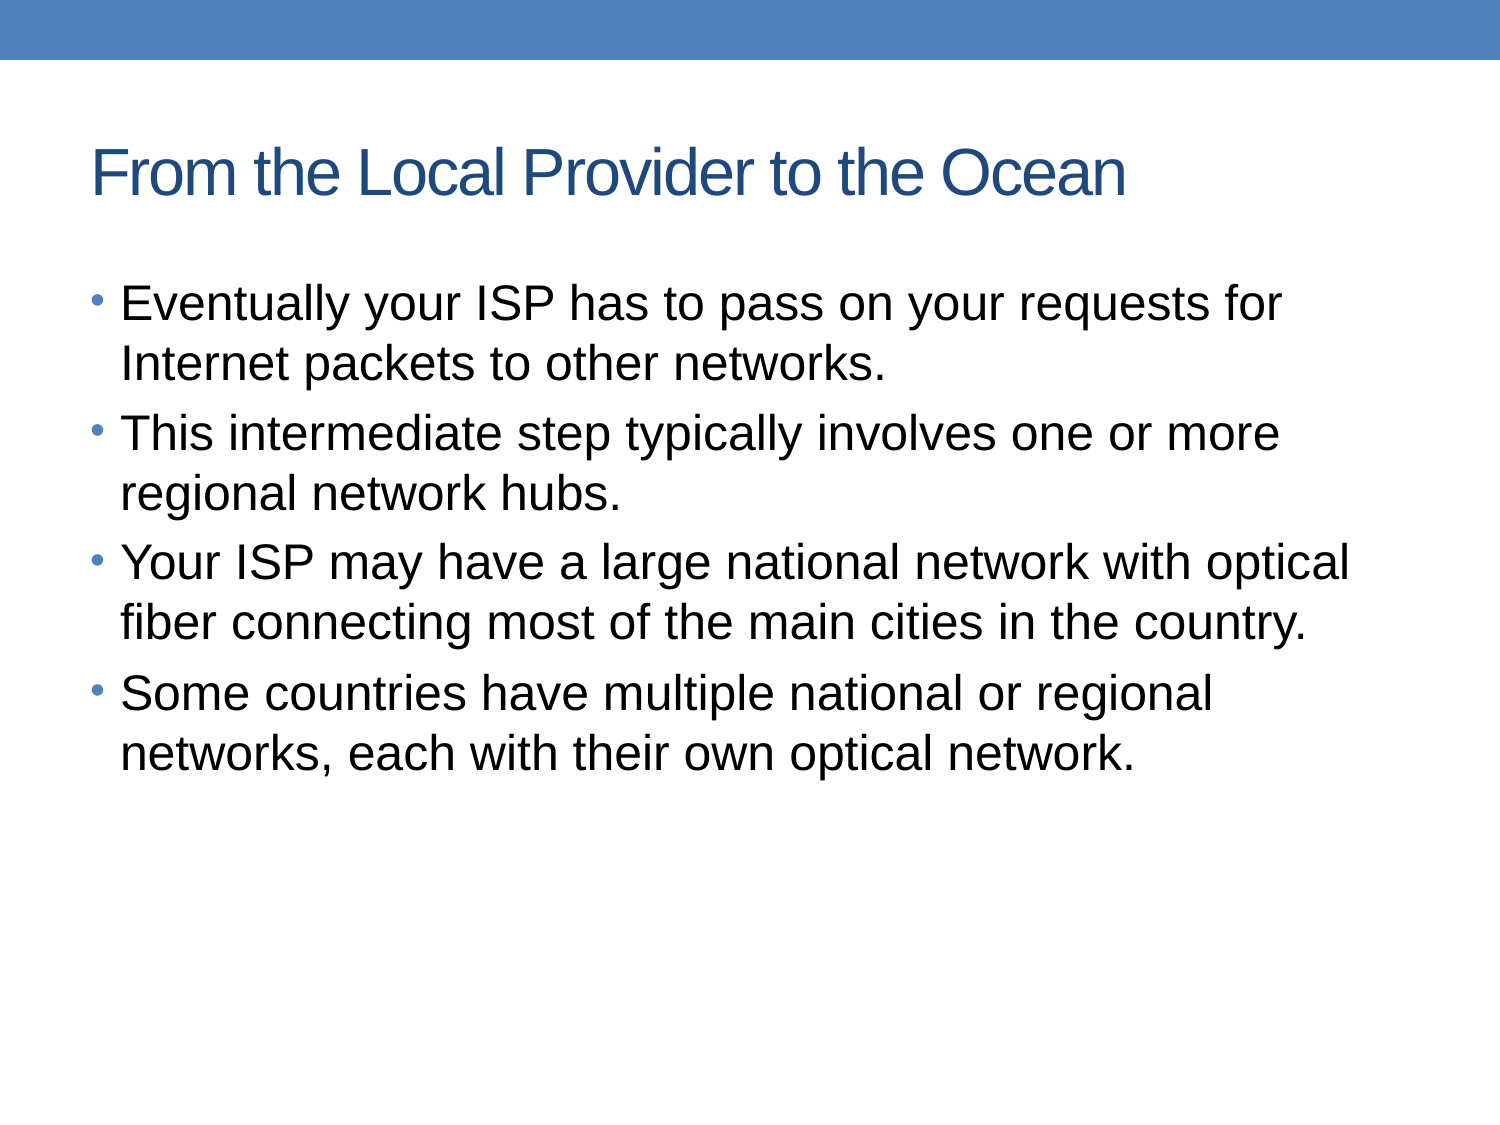

# From the Local Provider to the Ocean
Eventually your ISP has to pass on your requests for Internet packets to other networks.
This intermediate step typically involves one or more regional network hubs.
Your ISP may have a large national network with optical fiber connecting most of the main cities in the country.
Some countries have multiple national or regional networks, each with their own optical network.